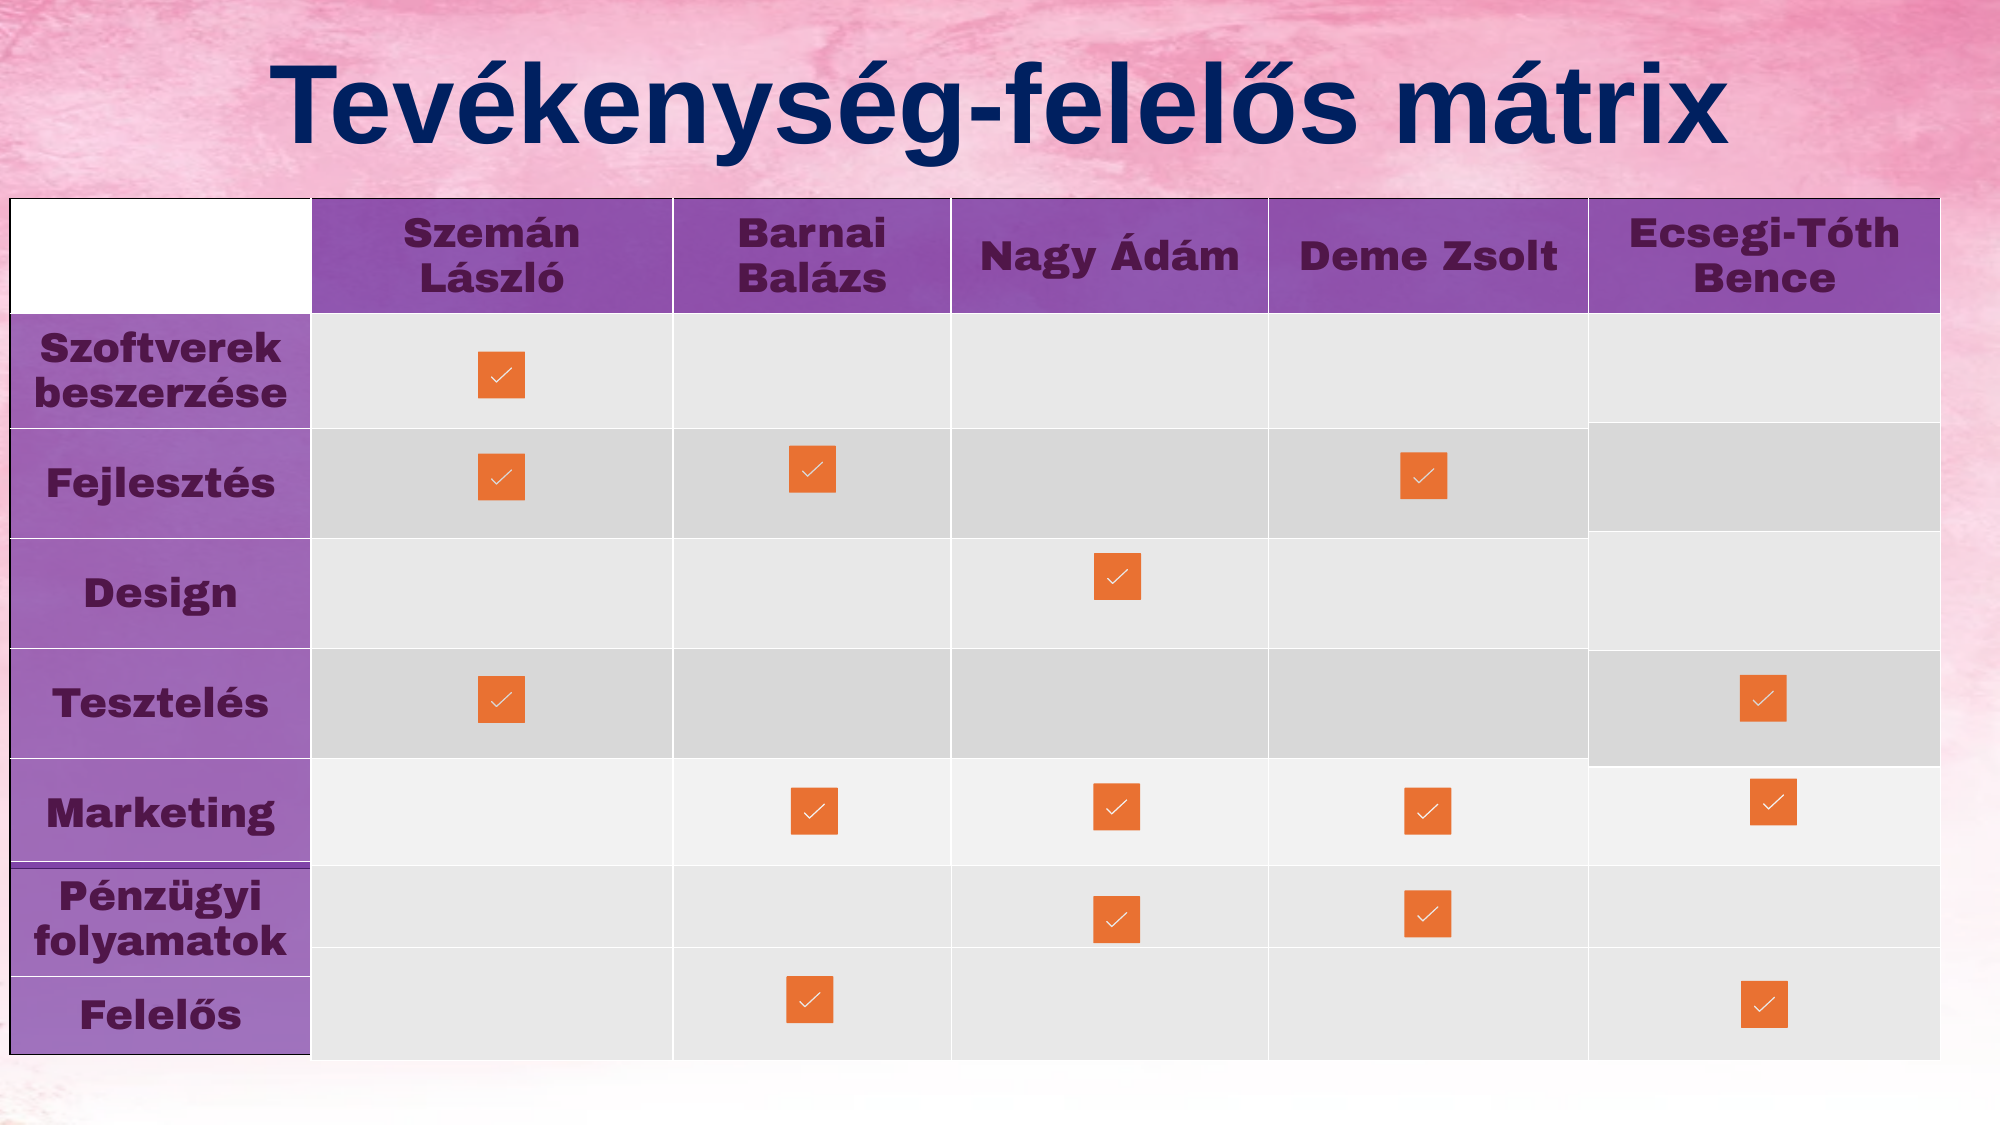

Tevékenység-felelős mátrix
|  | Szemán László | Barnai Balázs | Nagy Ádám | Deme Zsolt |
| --- | --- | --- | --- | --- |
| Szoftverek beszerzése |  |  |  |  |
| Fejlesztés |  |  |  |  |
| Design |  |  |  |  |
| Tesztelés |  |  |  |  |
| Marketing |  |  |  |  |
| Ecsegi-Tóth Bence |
| --- |
|  |
|  |
|  |
|  |
|  |

| Pénzügyi folyamatok |
| --- |
|  |  |  |  |  |
| --- | --- | --- | --- | --- |

|  |  |  |  |  |
| --- | --- | --- | --- | --- |

| Felelős |
| --- |